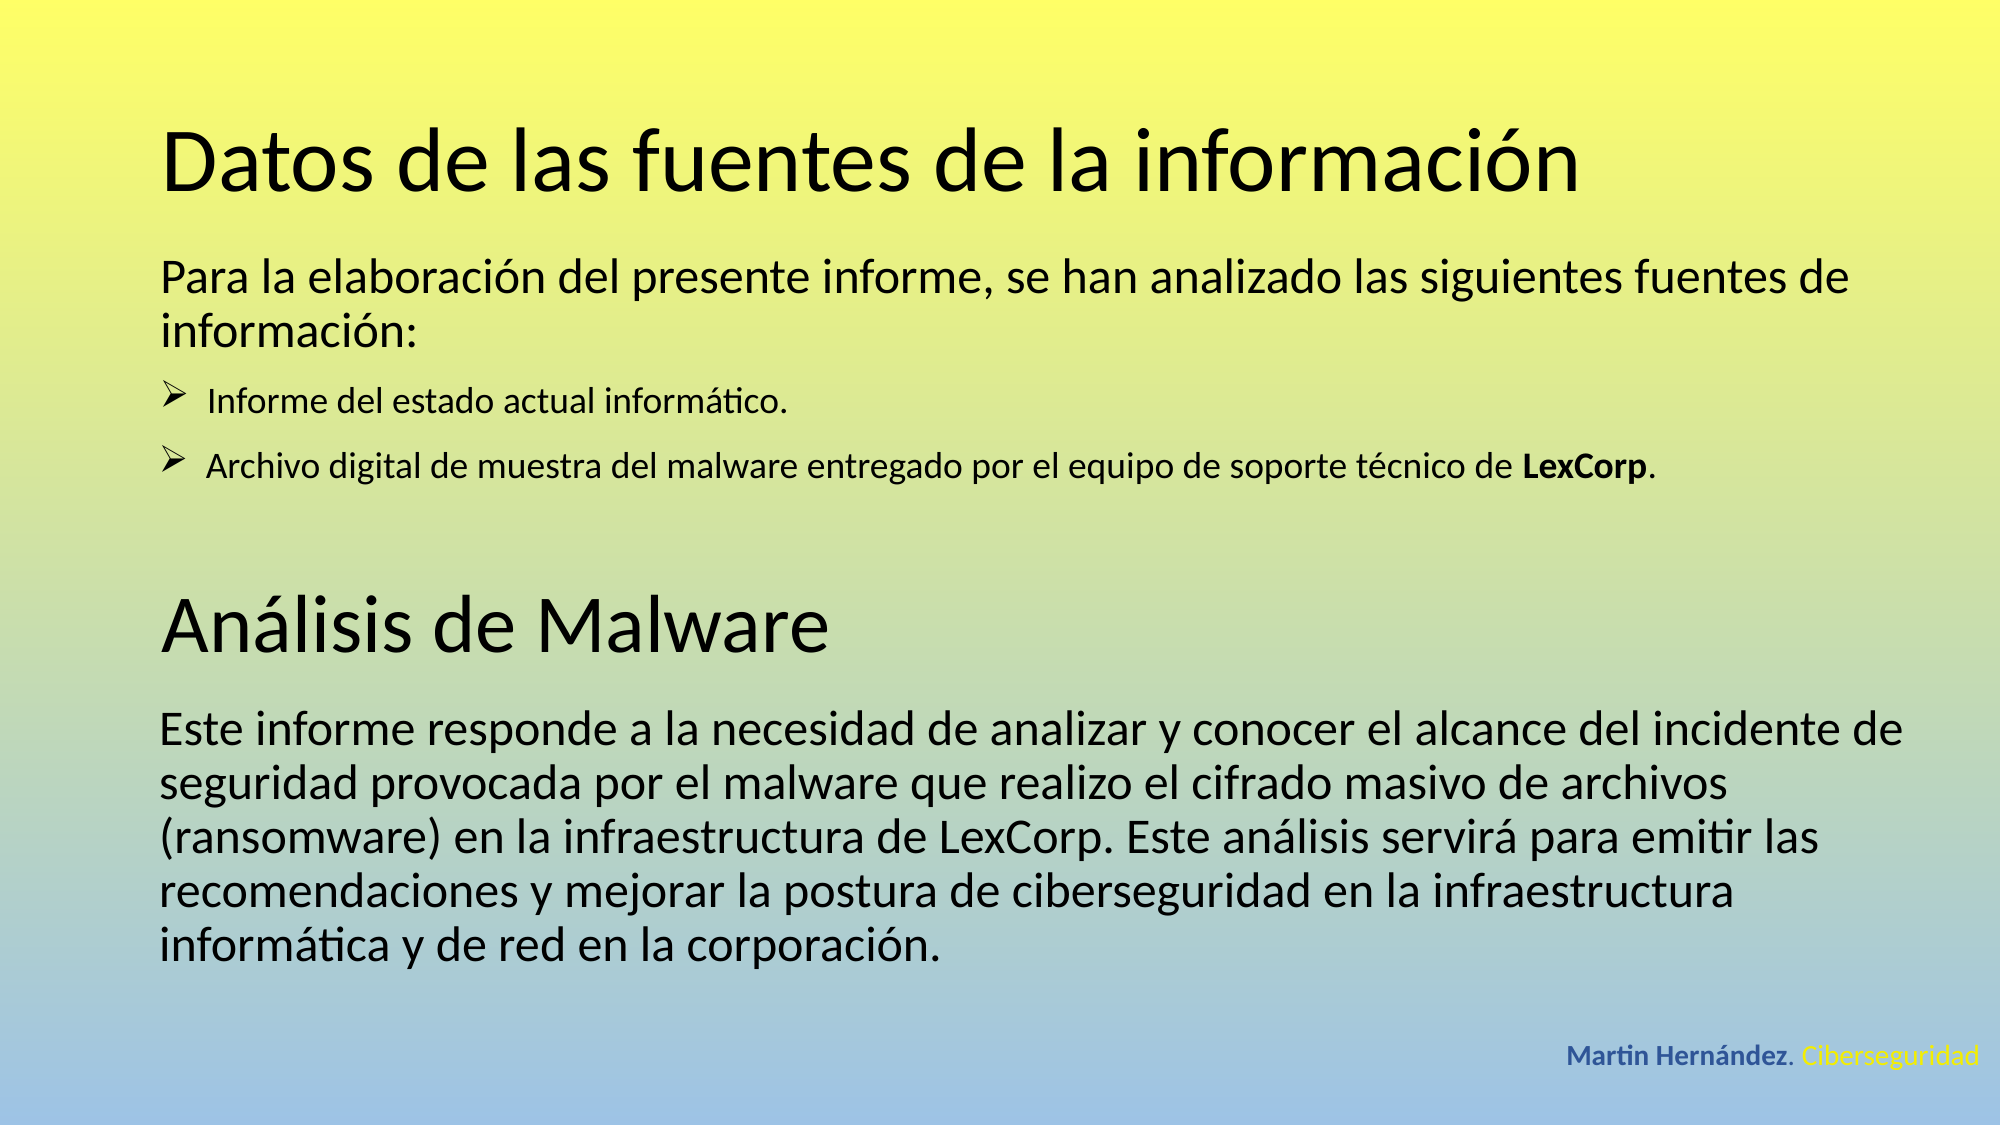

Datos de las fuentes de la información
Para la elaboración del presente informe, se han analizado las siguientes fuentes de información:
Informe del estado actual informático.
Archivo digital de muestra del malware entregado por el equipo de soporte técnico de LexCorp.
Análisis de Malware
Este informe responde a la necesidad de analizar y conocer el alcance del incidente de seguridad provocada por el malware que realizo el cifrado masivo de archivos (ransomware) en la infraestructura de LexCorp. Este análisis servirá para emitir las recomendaciones y mejorar la postura de ciberseguridad en la infraestructura informática y de red en la corporación.
Martin Hernández. Ciberseguridad